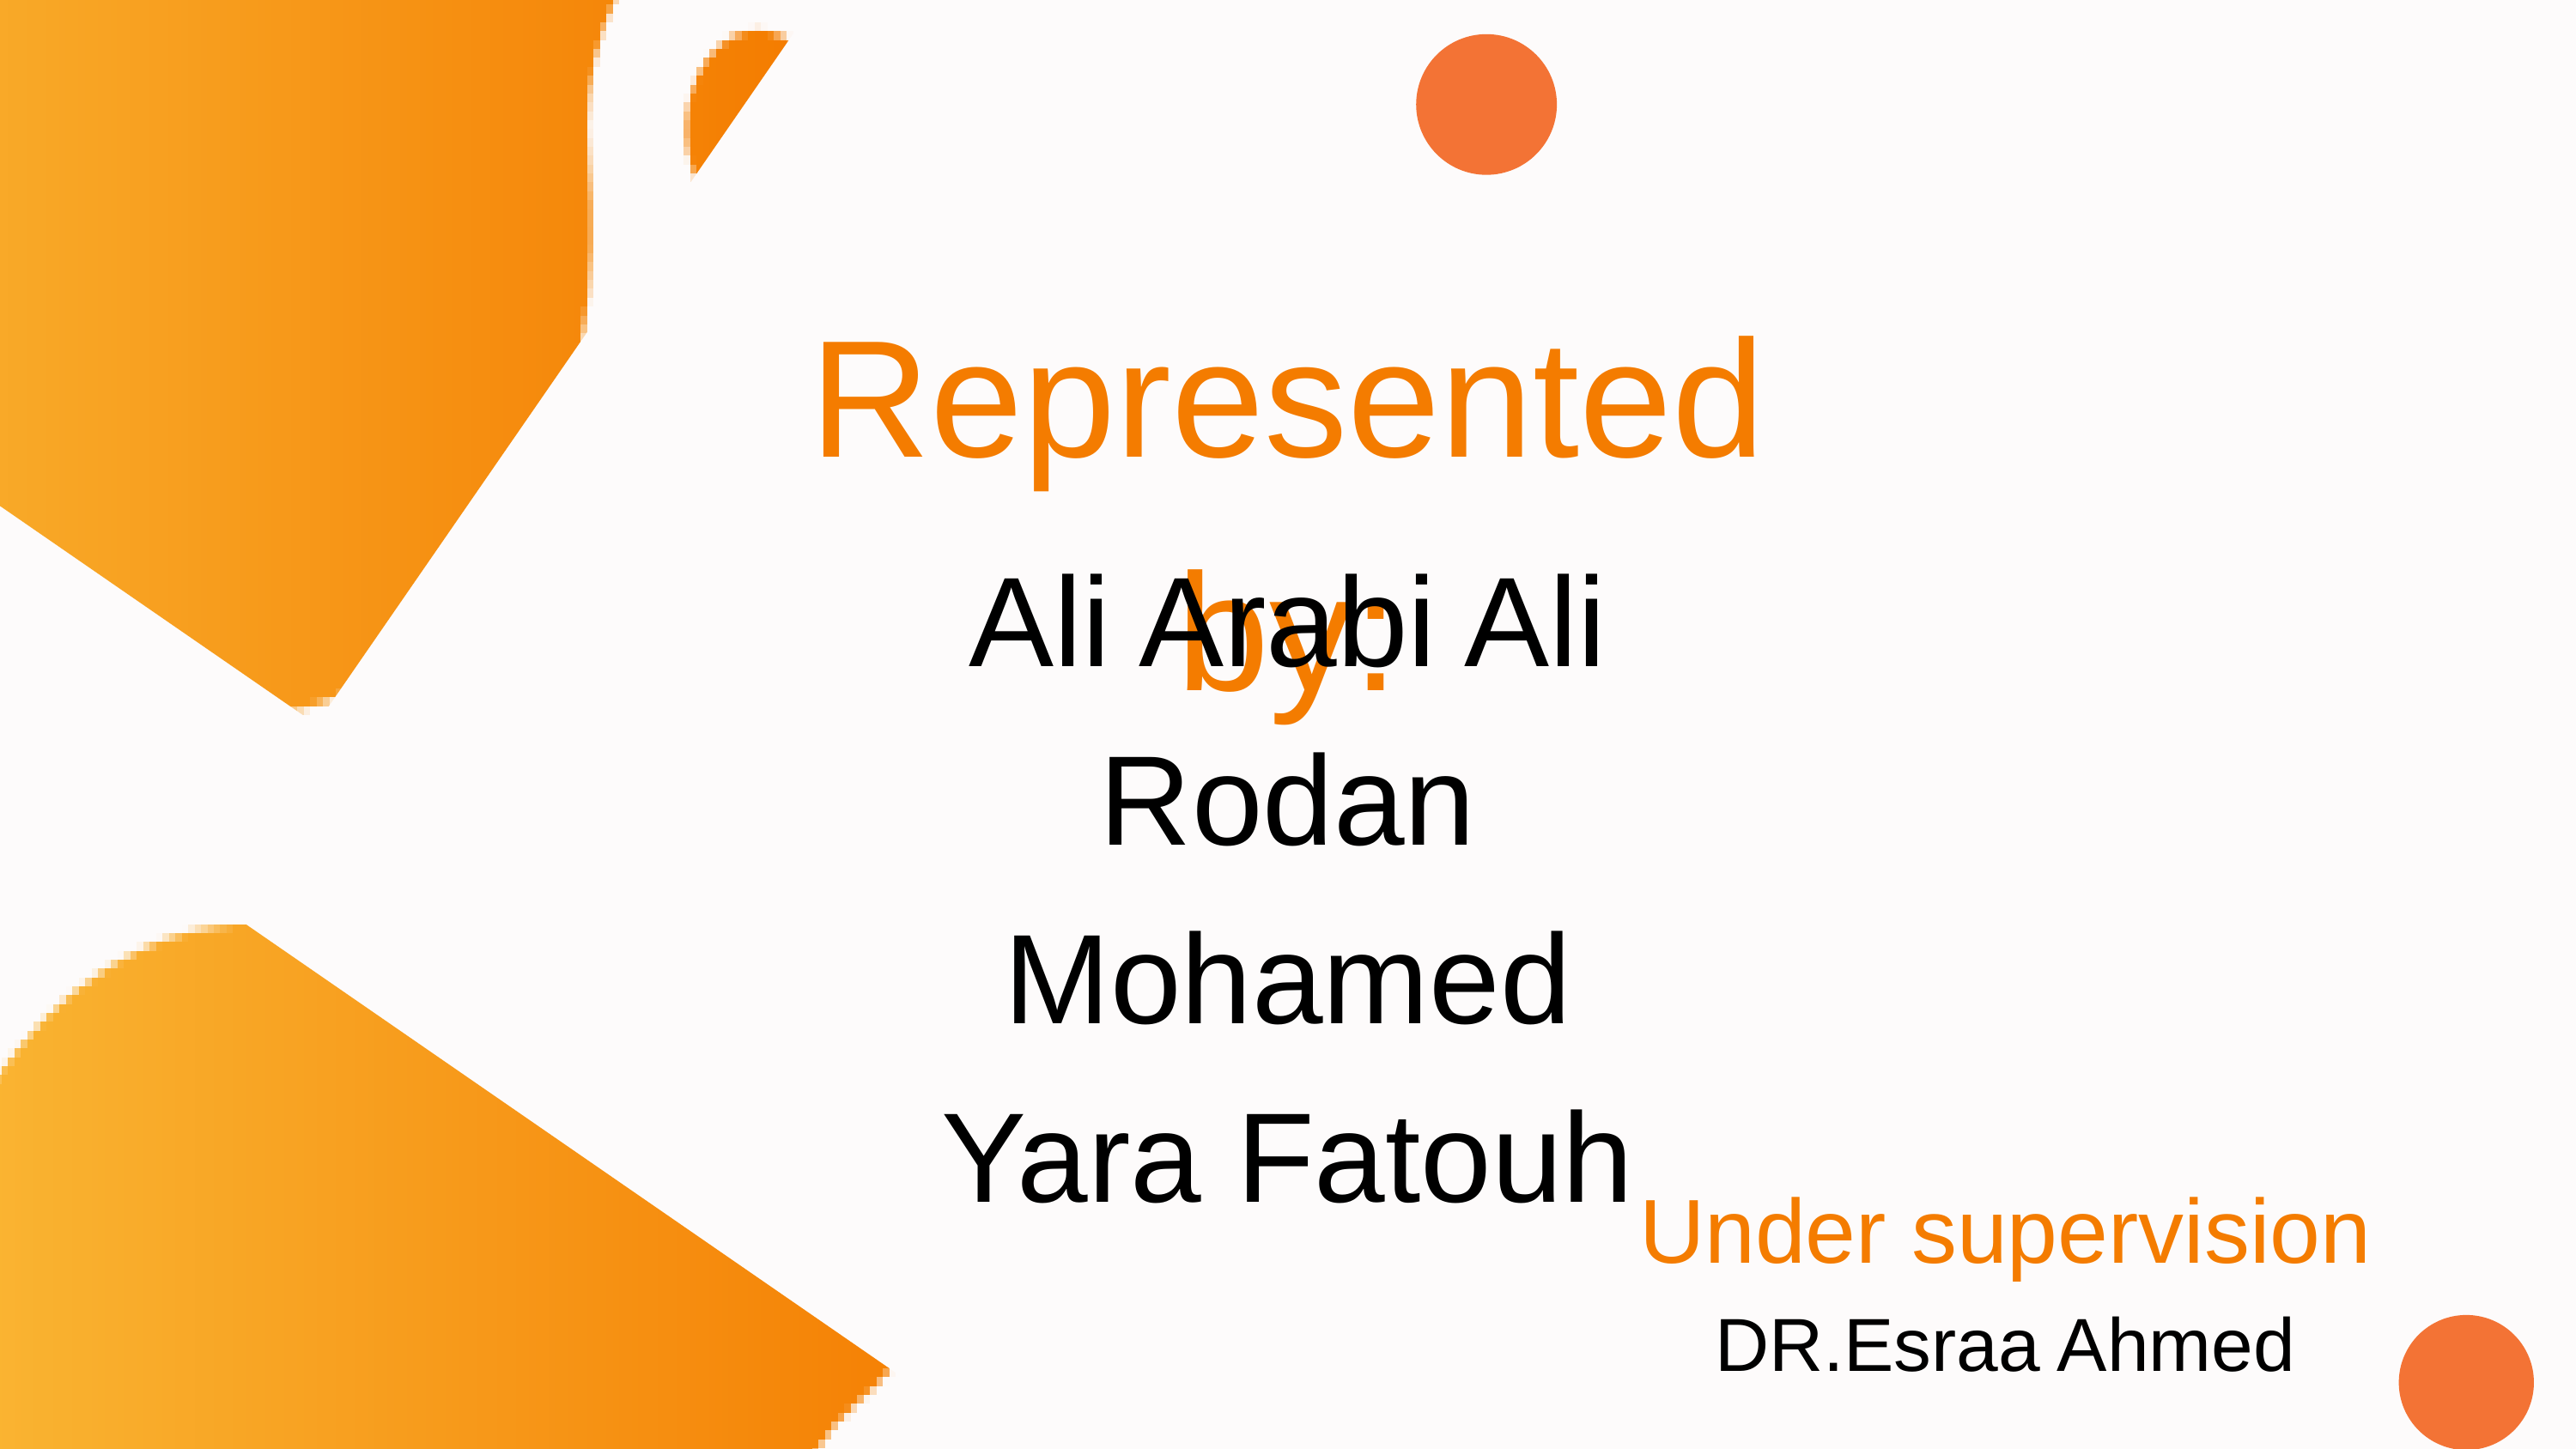

Represented by:
Ali Arabi Ali
Rodan Mohamed
Yara Fatouh

Under supervision
DR.Esraa Ahmed